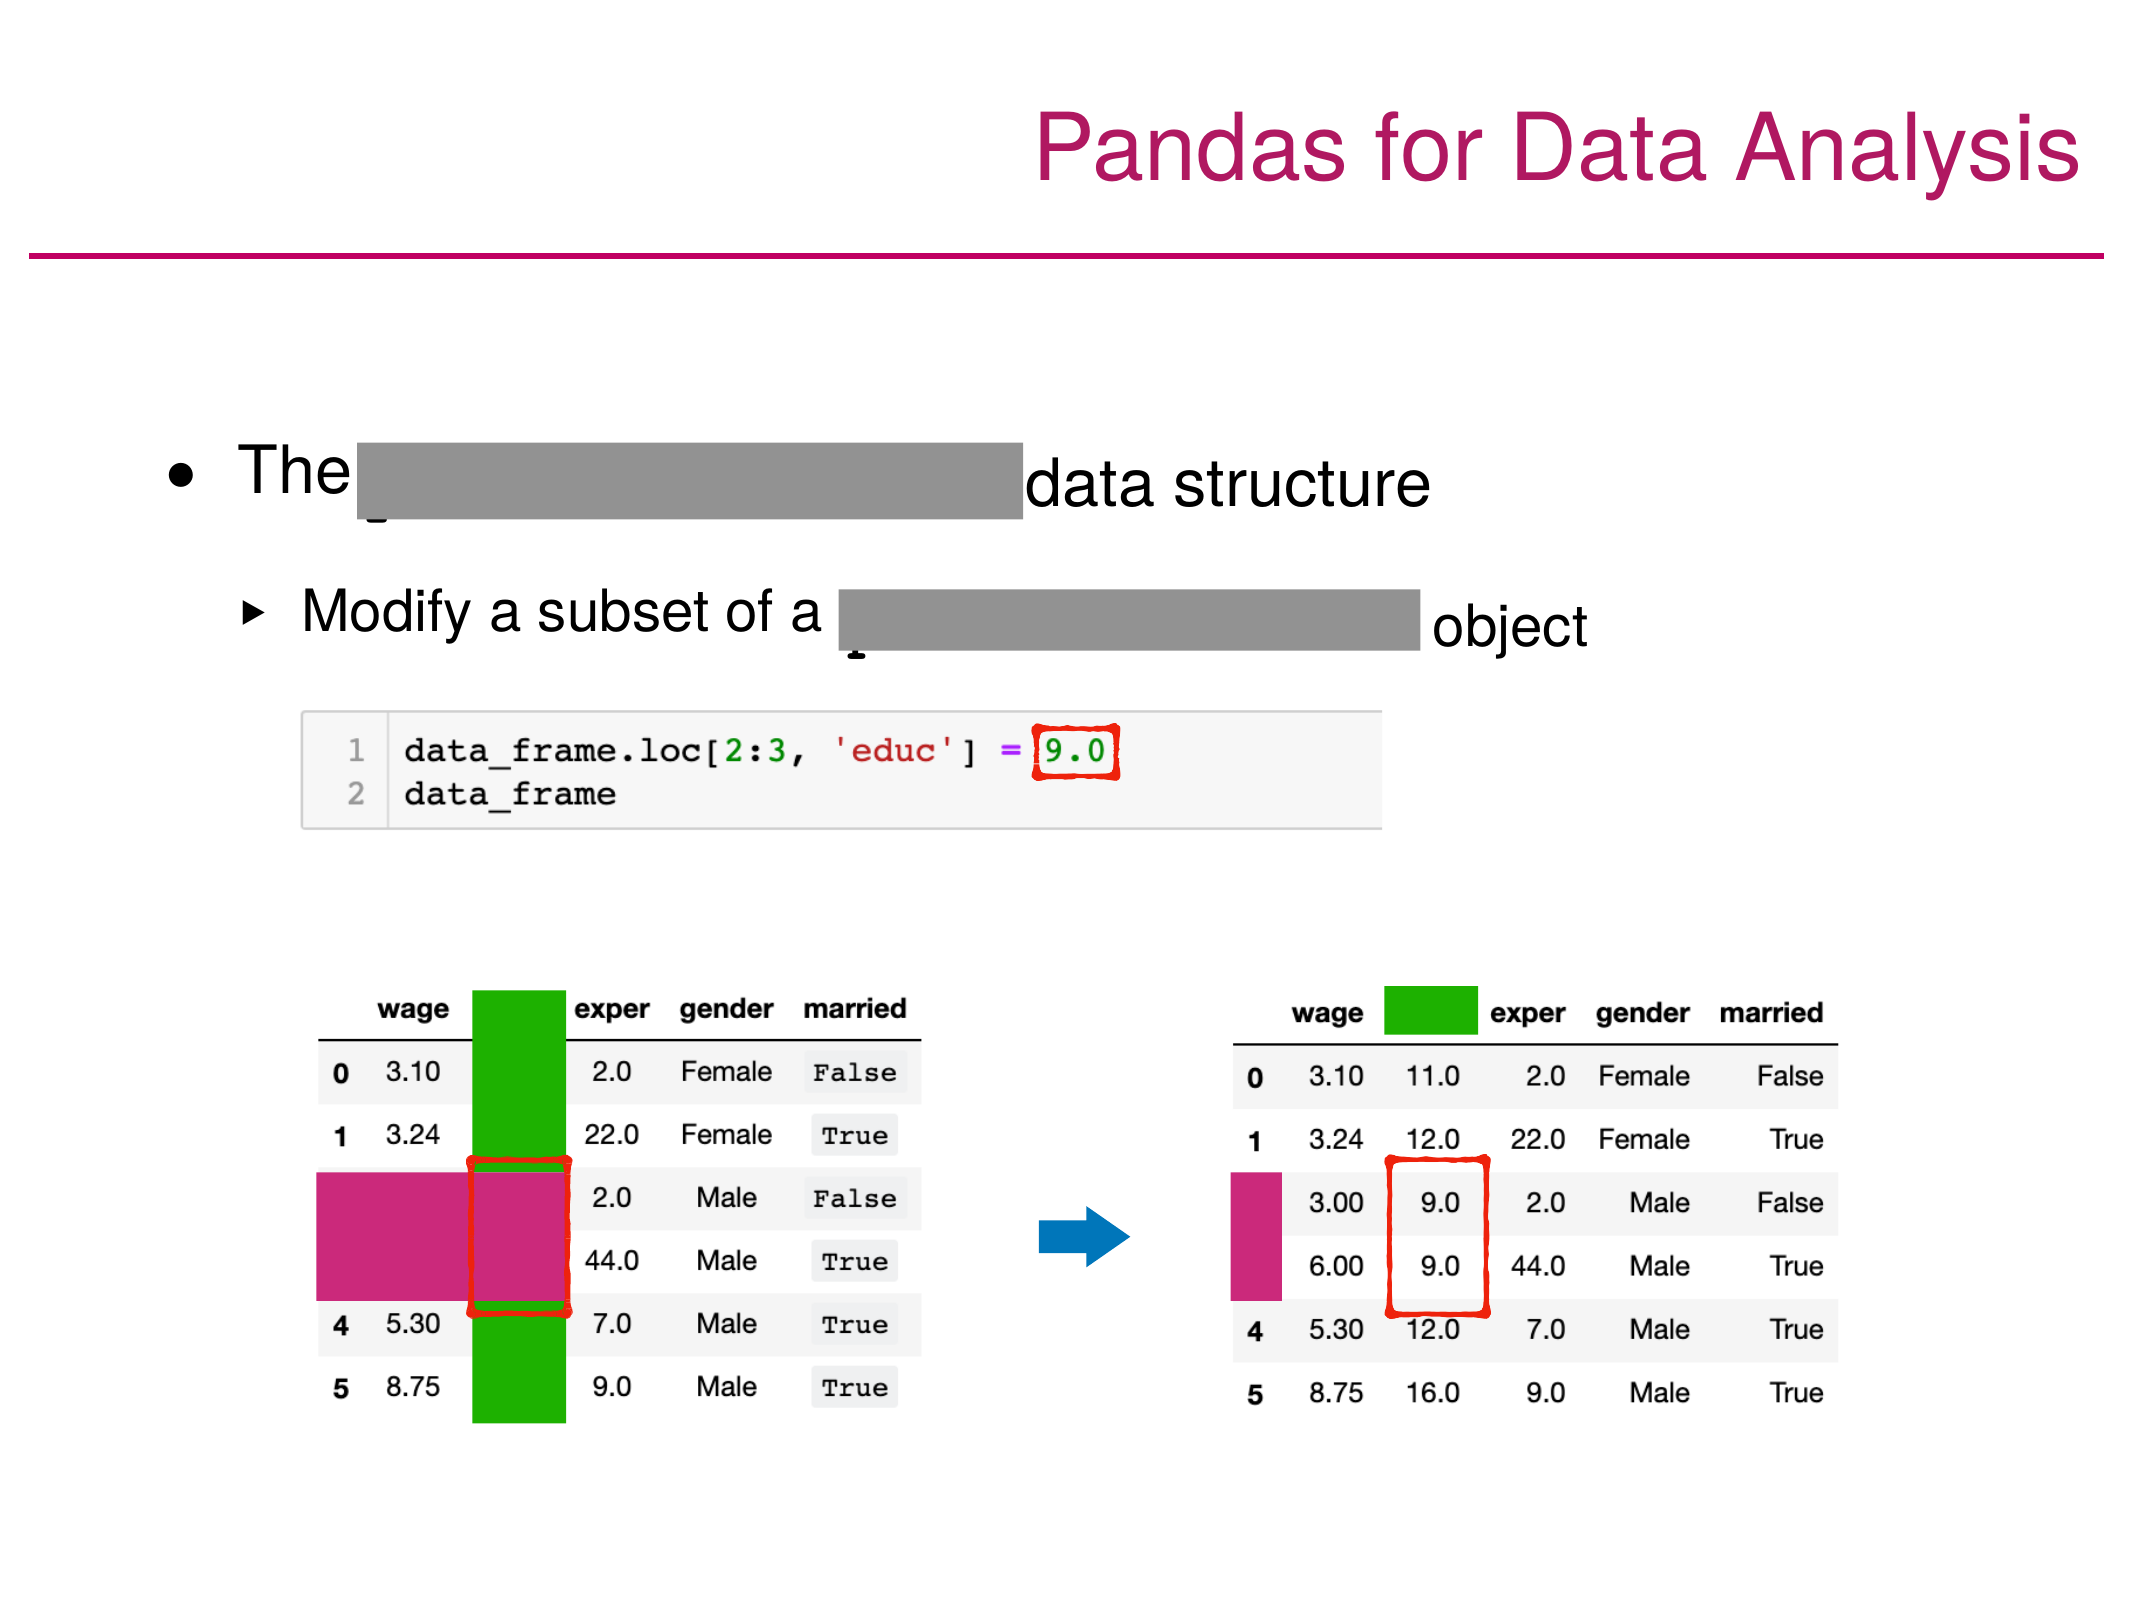

# Pandas for Data Analysis

The
Modify a subset of a
data structure

object
pandas.DataFrame

pandas.DataFrame